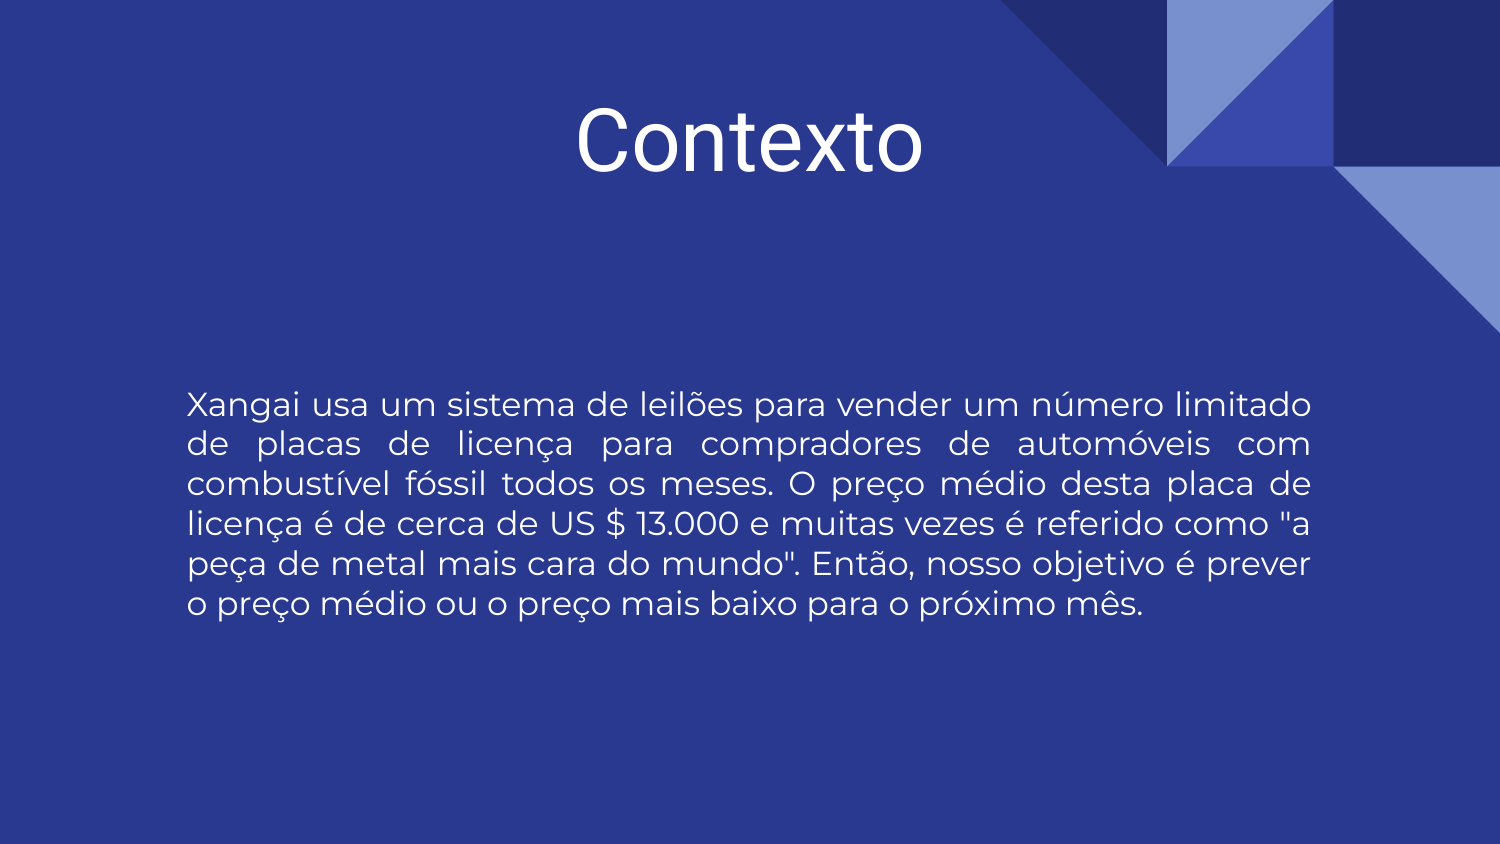

# Contexto
Xangai usa um sistema de leilões para vender um número limitado de placas de licença para compradores de automóveis com combustível fóssil todos os meses. O preço médio desta placa de licença é de cerca de US $ 13.000 e muitas vezes é referido como "a peça de metal mais cara do mundo". Então, nosso objetivo é prever o preço médio ou o preço mais baixo para o próximo mês.